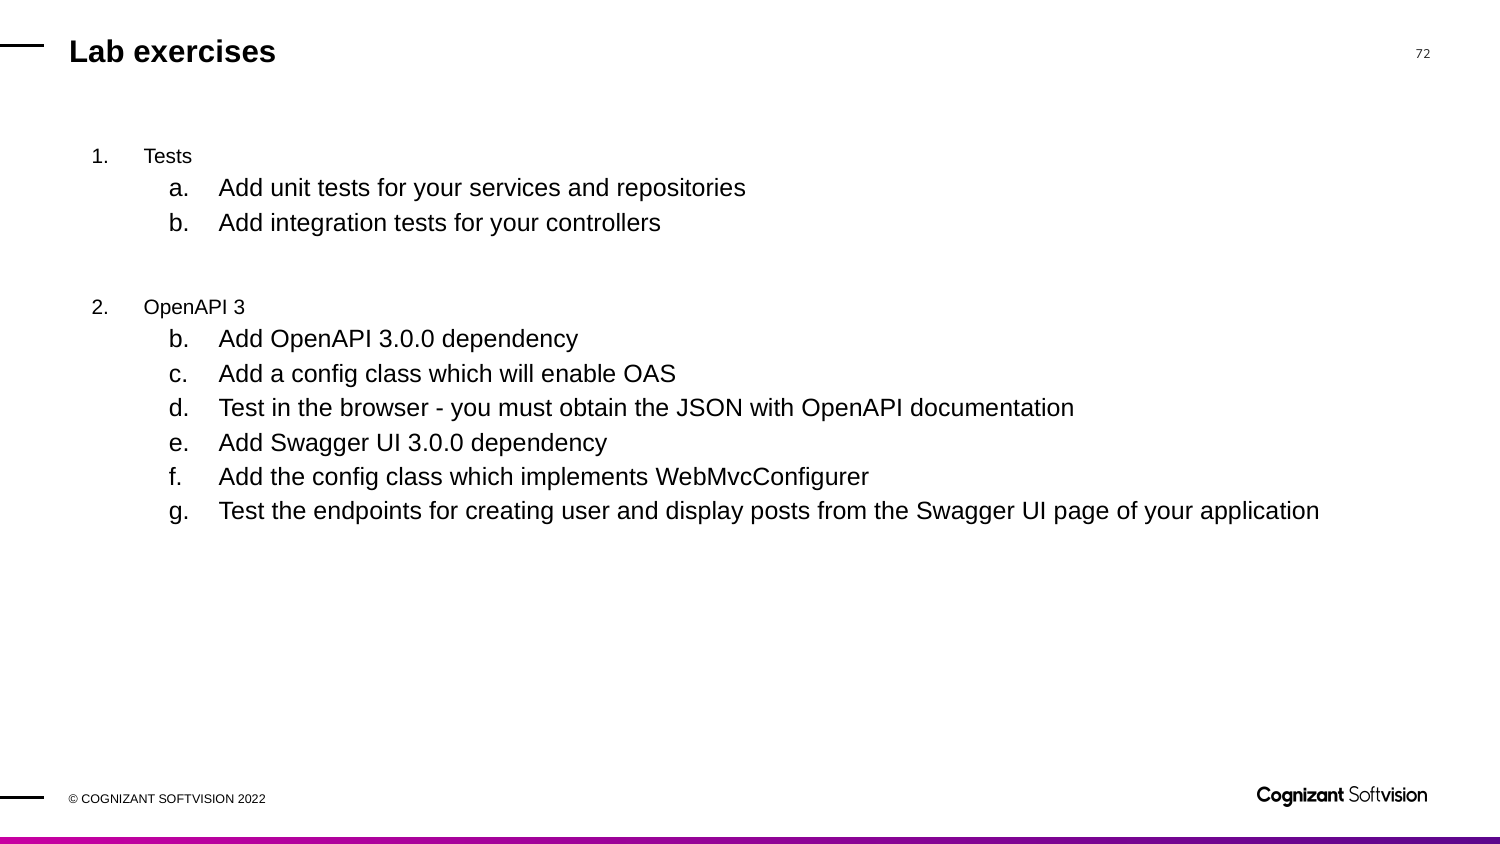

# Lab exercises

Tests
Add unit tests for your services and repositories
Add integration tests for your controllers

OpenAPI 3
Add OpenAPI 3.0.0 dependency
Add a config class which will enable OAS
Test in the browser - you must obtain the JSON with OpenAPI documentation
Add Swagger UI 3.0.0 dependency
Add the config class which implements WebMvcConfigurer
Test the endpoints for creating user and display posts from the Swagger UI page of your application